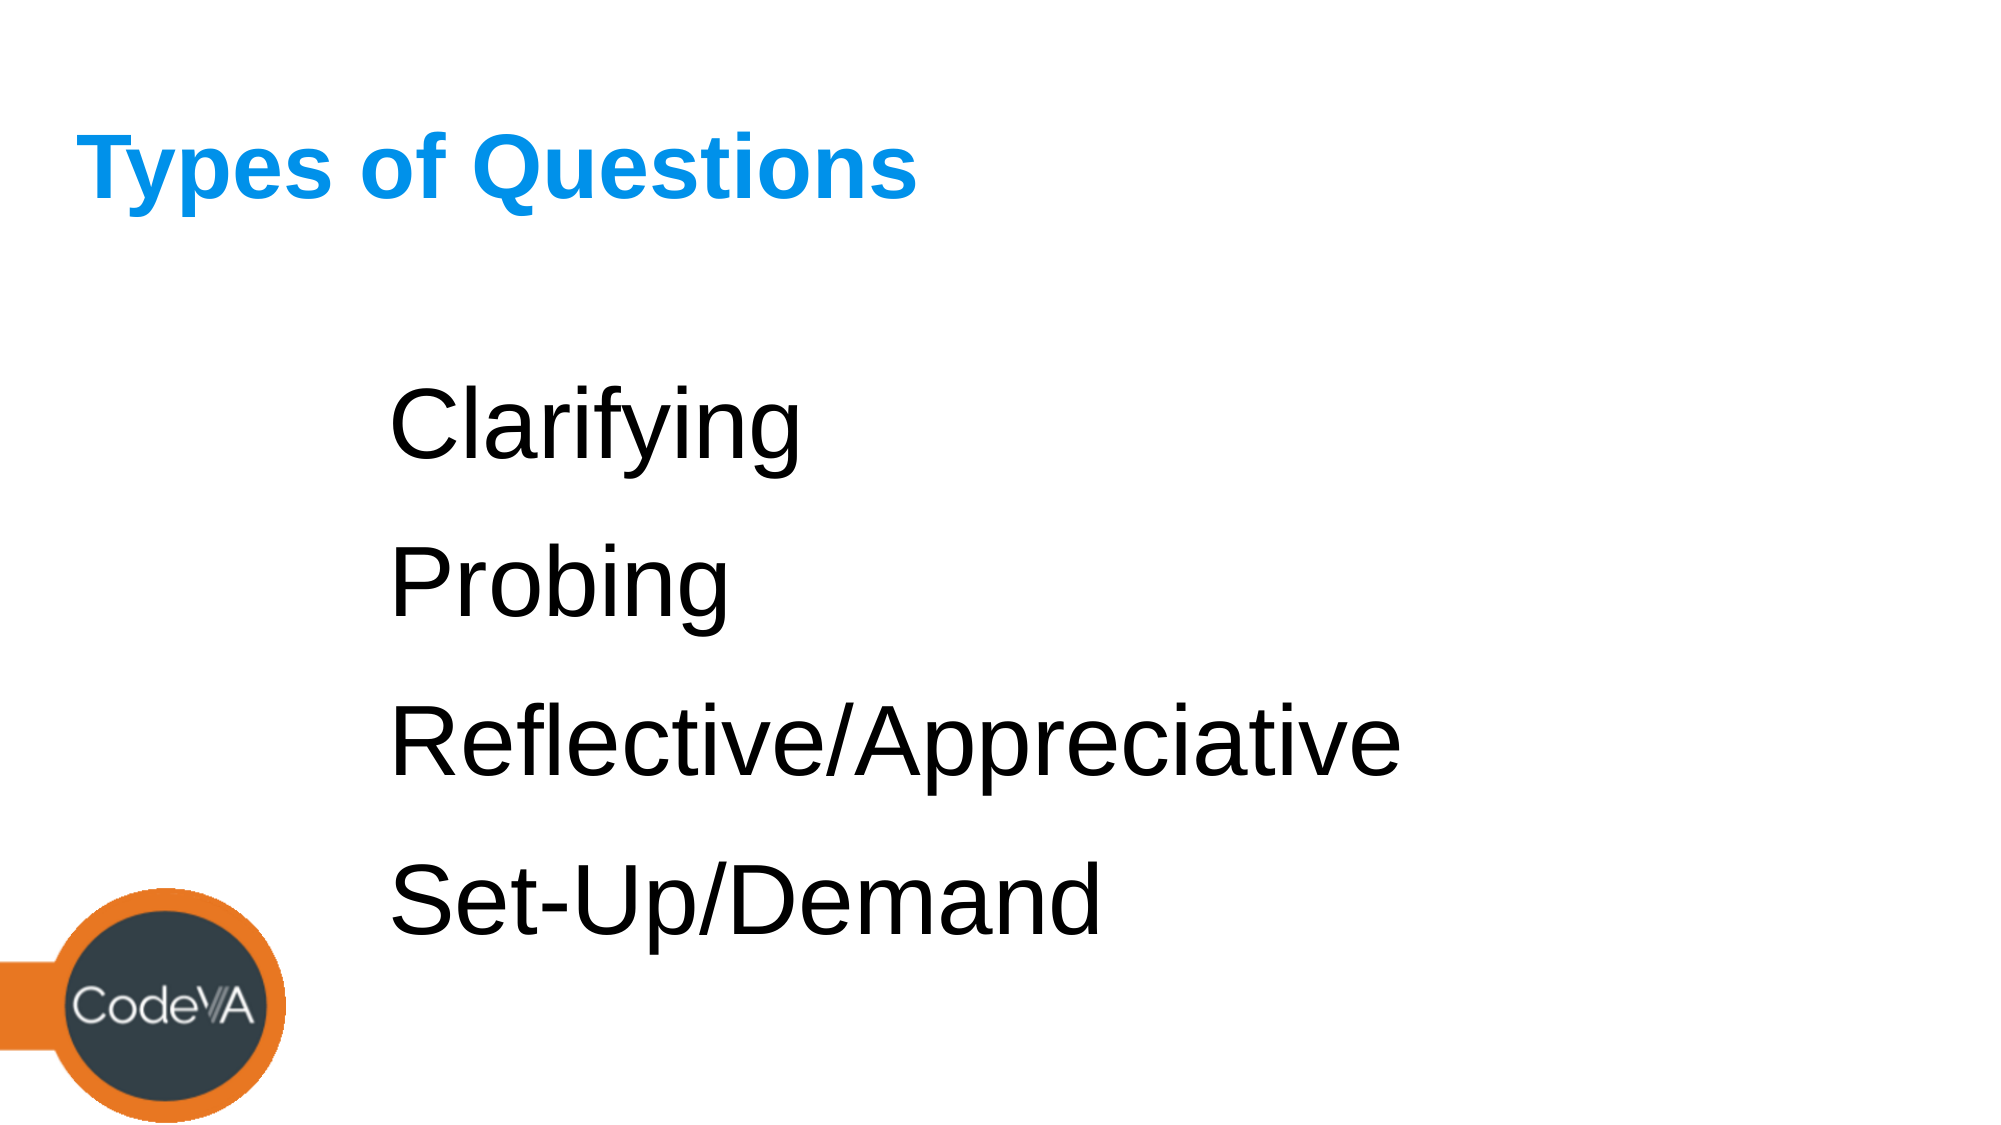

# Types of Questions

Clarifying
Probing
Reflective/Appreciative
Set-Up/Demand